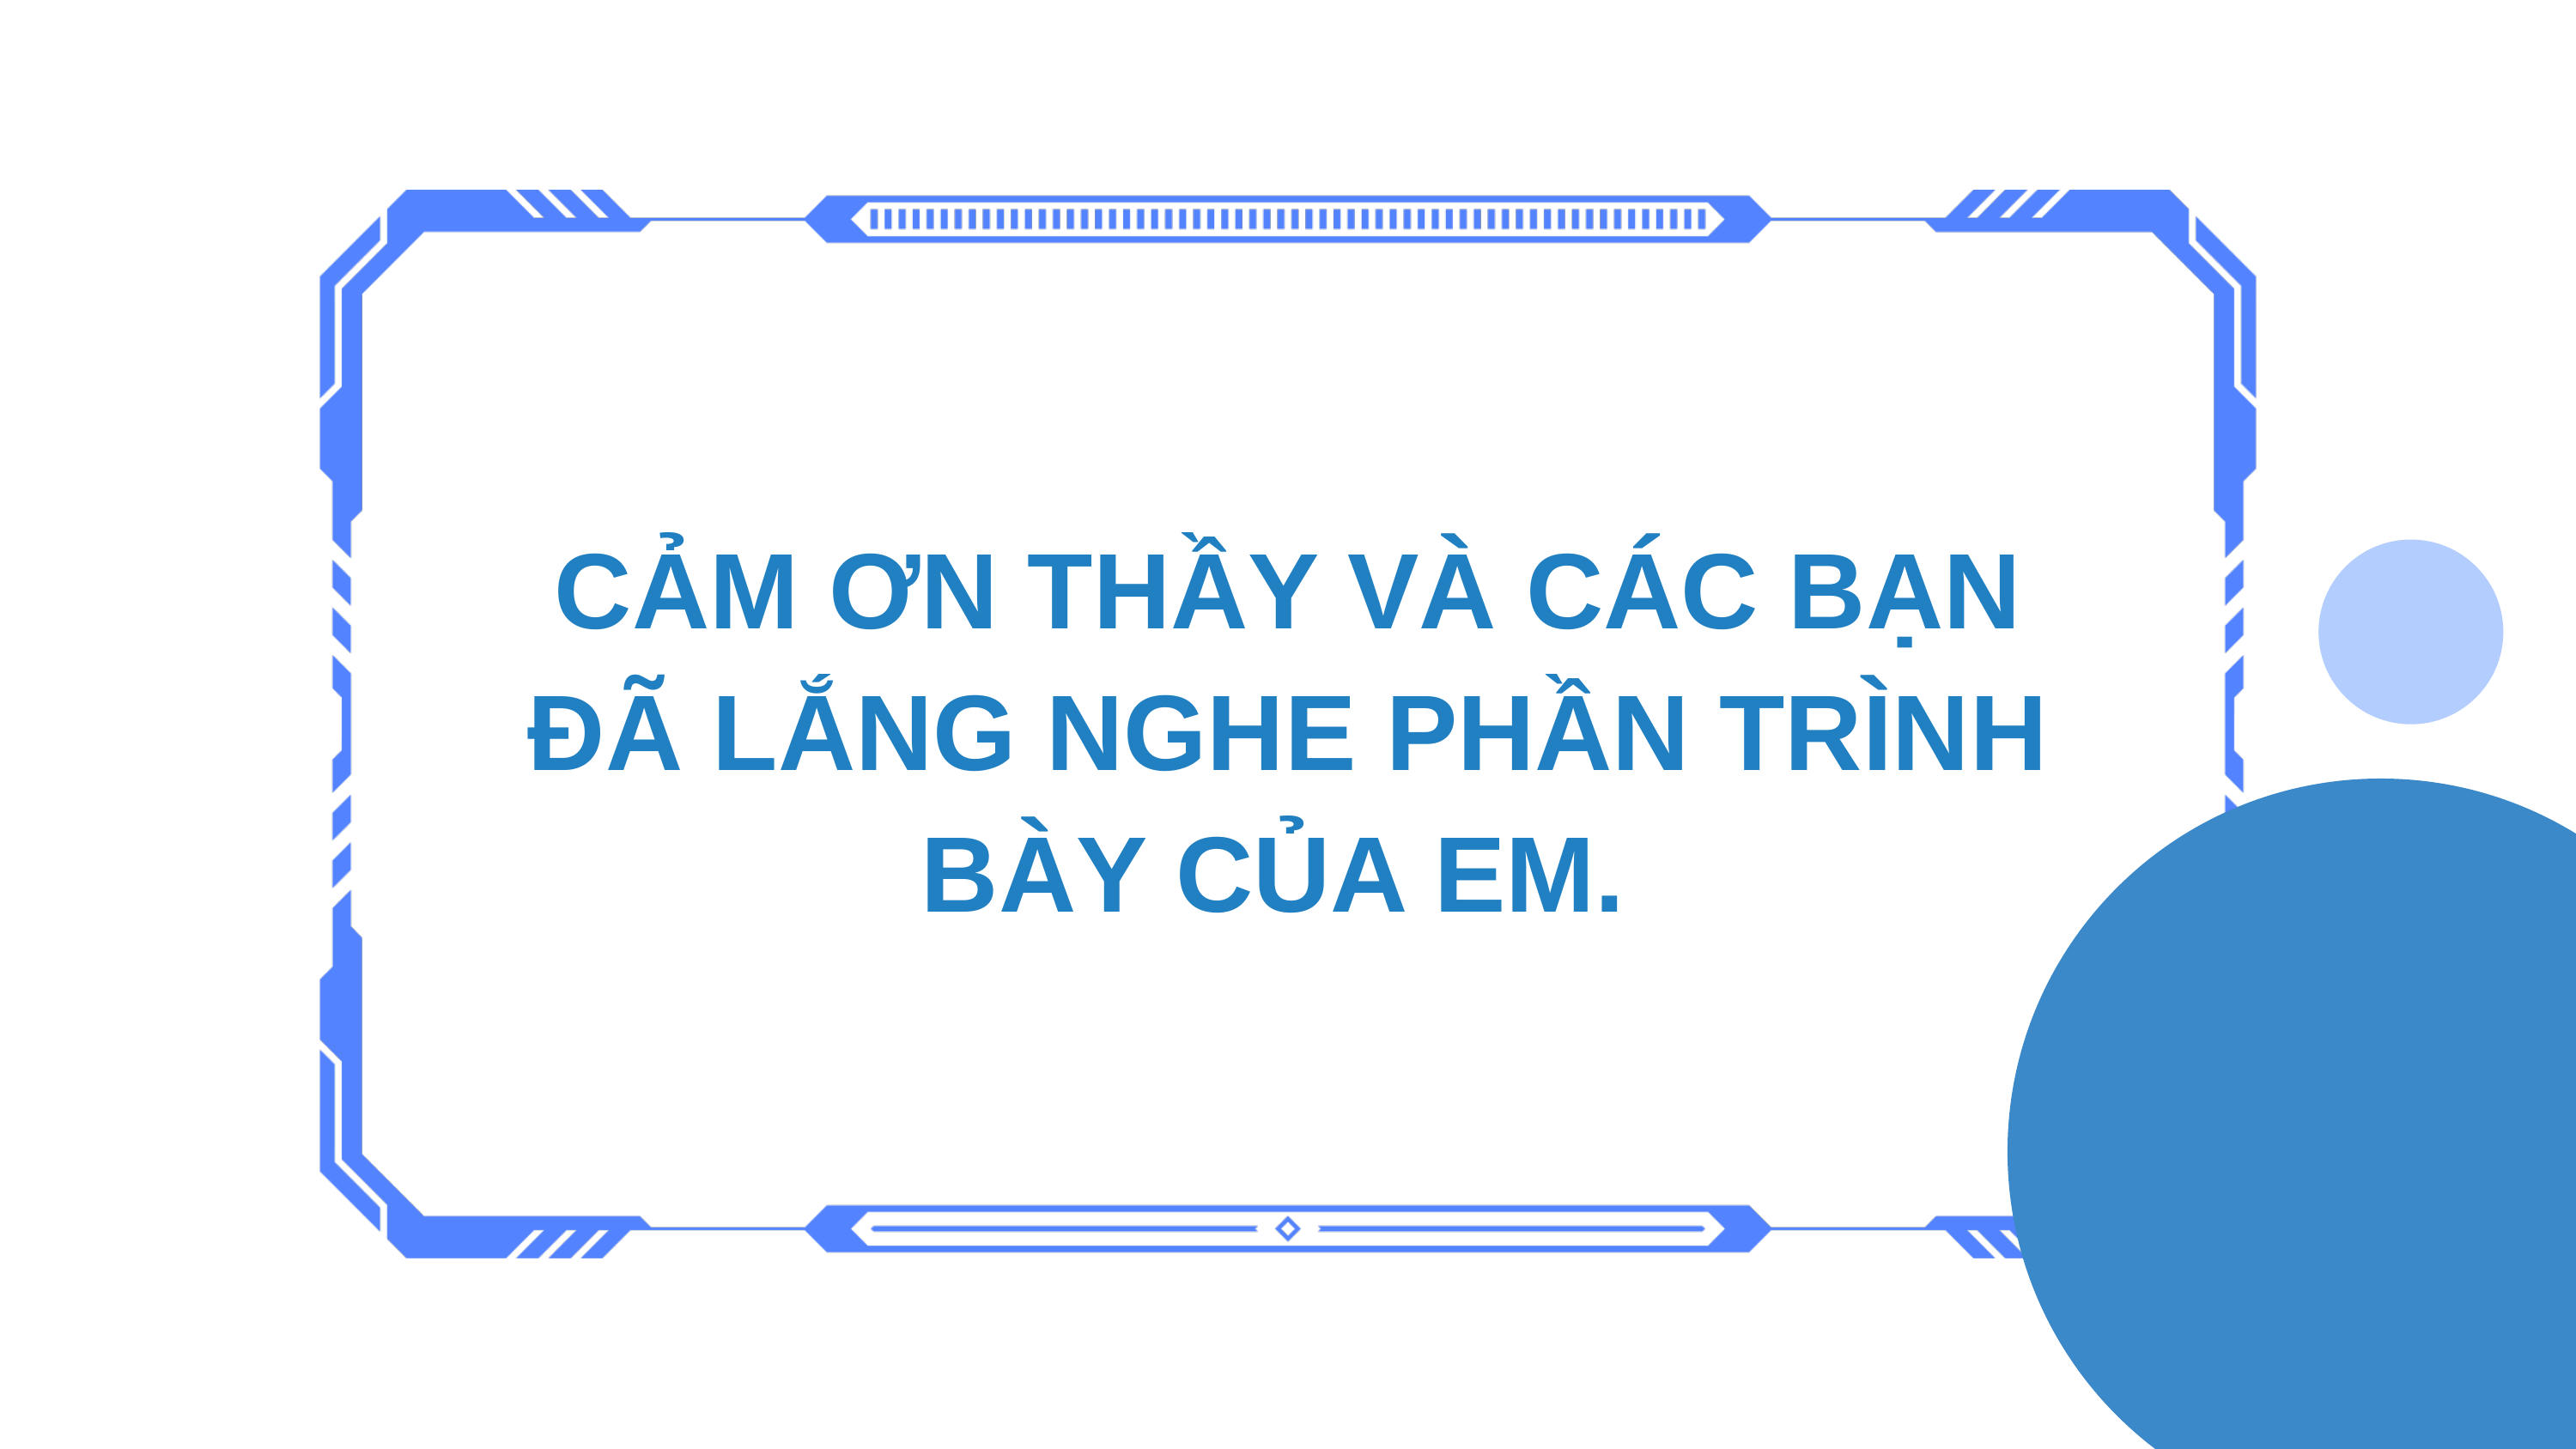

CẢM ƠN THẦY VÀ CÁC BẠN ĐÃ LẮNG NGHE PHẦN TRÌNH BÀY CỦA EM.